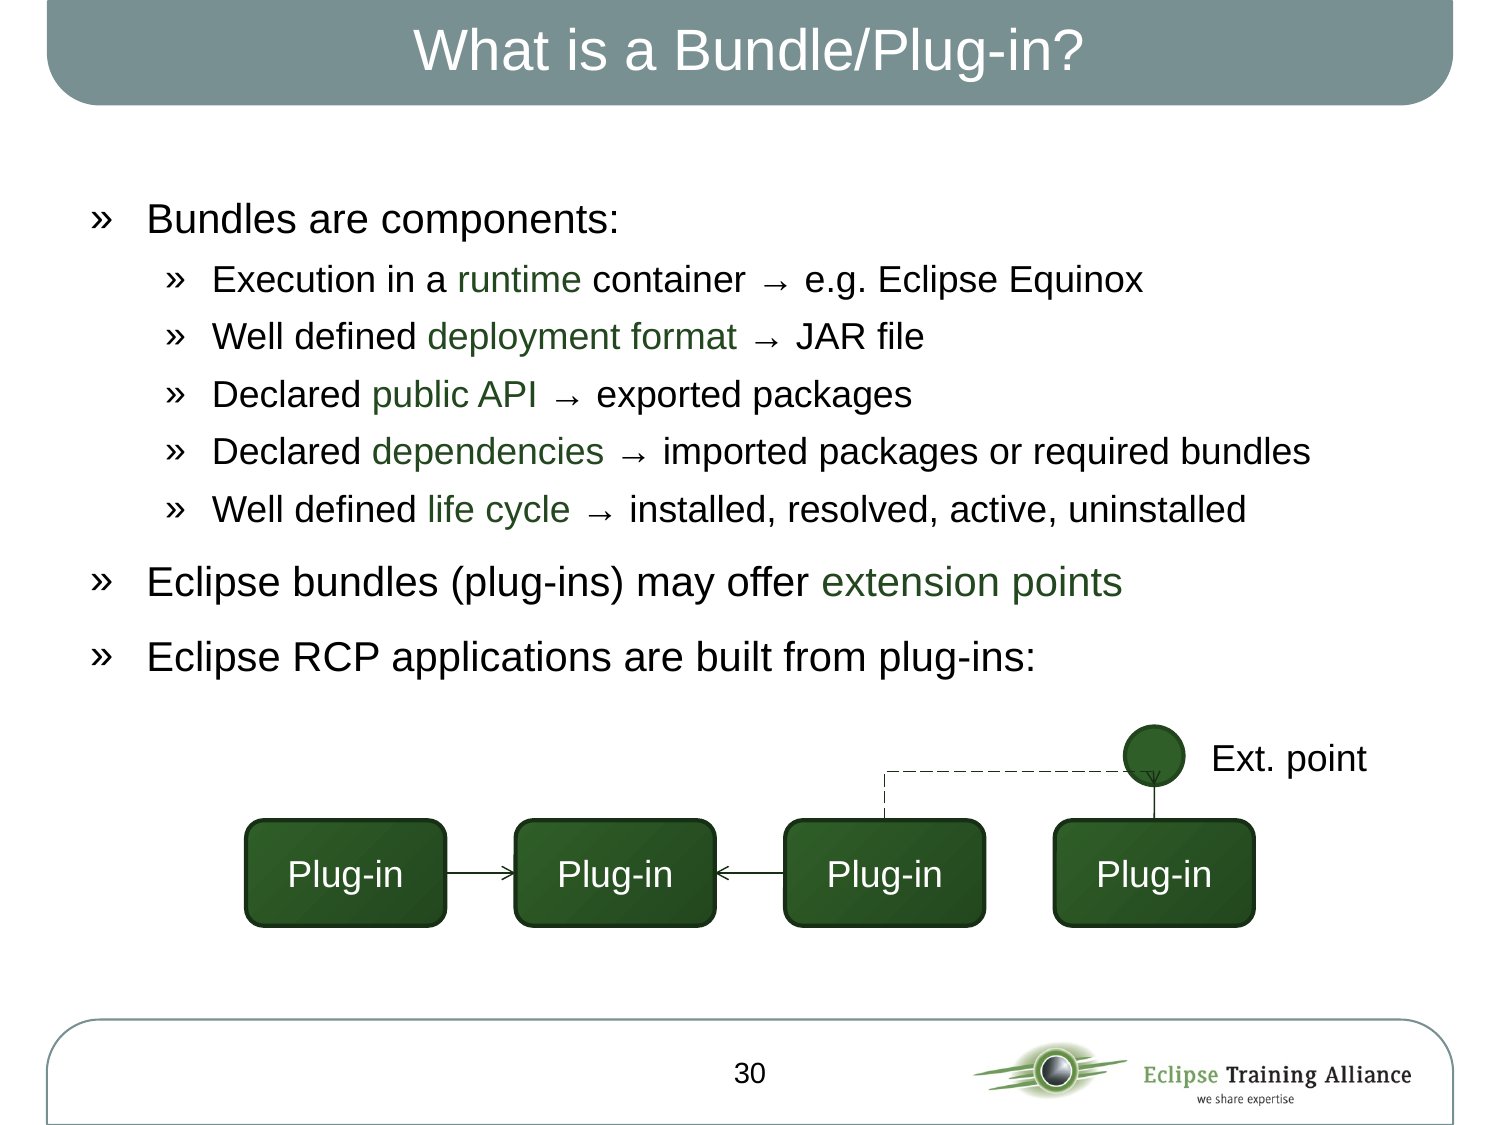

# What is a Bundle/Plug-in?
Bundles are components:
Execution in a runtime container → e.g. Eclipse Equinox
Well defined deployment format → JAR file
Declared public API → exported packages
Declared dependencies → imported packages or required bundles
Well defined life cycle → installed, resolved, active, uninstalled
Eclipse bundles (plug-ins) may offer extension points
Eclipse RCP applications are built from plug-ins:

Ext. point
Plug-in
Plug-in
Plug-in
Plug-in